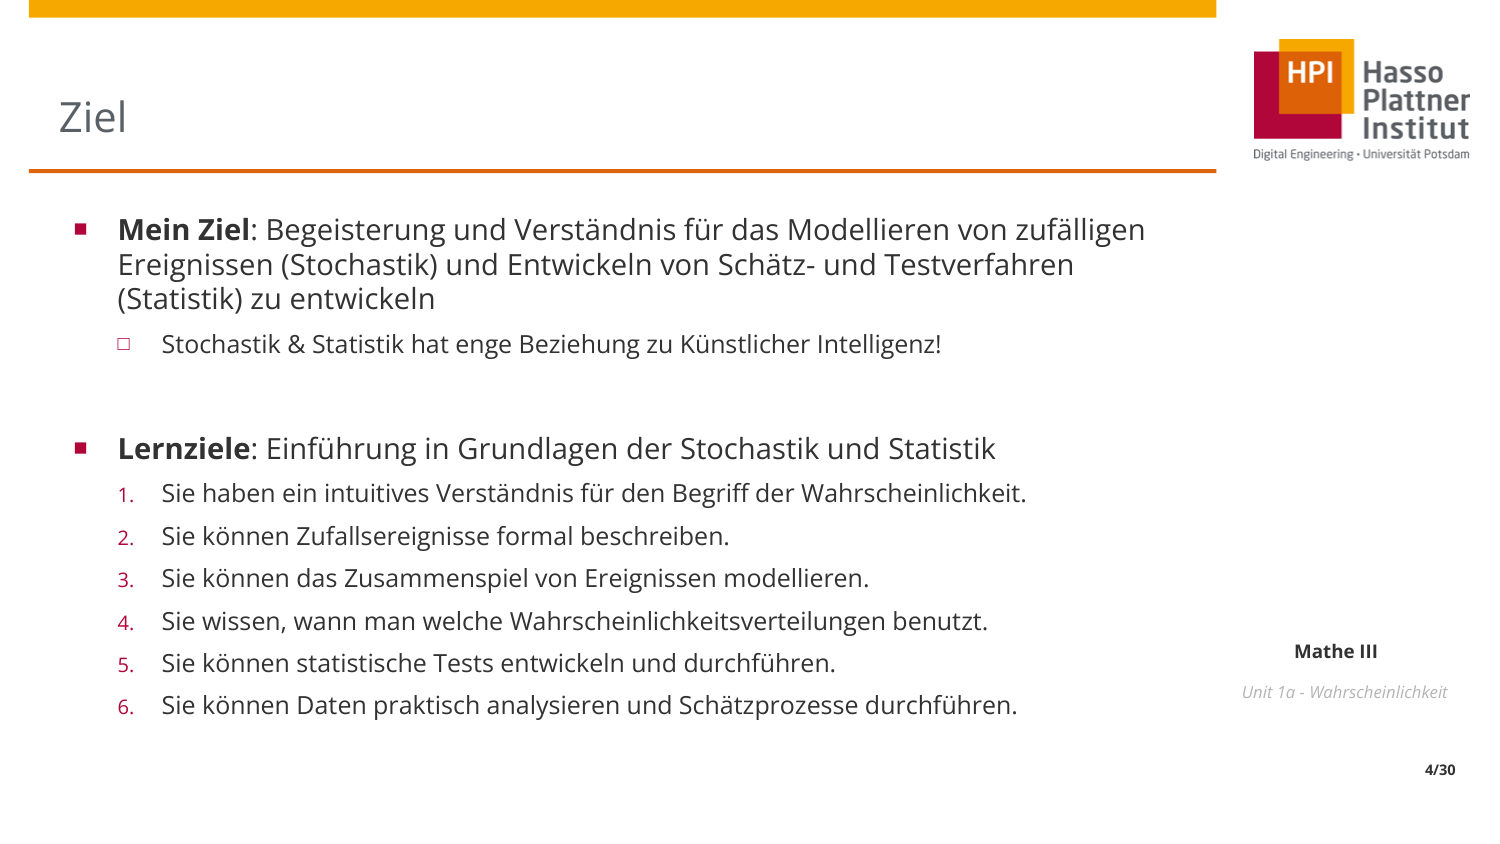

# Ziel
Mein Ziel: Begeisterung und Verständnis für das Modellieren von zufälligen Ereignissen (Stochastik) und Entwickeln von Schätz- und Testverfahren (Statistik) zu entwickeln
Stochastik & Statistik hat enge Beziehung zu Künstlicher Intelligenz!

Lernziele: Einführung in Grundlagen der Stochastik und Statistik
Sie haben ein intuitives Verständnis für den Begriff der Wahrscheinlichkeit.
Sie können Zufallsereignisse formal beschreiben.
Sie können das Zusammenspiel von Ereignissen modellieren.
Sie wissen, wann man welche Wahrscheinlichkeitsverteilungen benutzt.
Sie können statistische Tests entwickeln und durchführen.
Sie können Daten praktisch analysieren und Schätzprozesse durchführen.